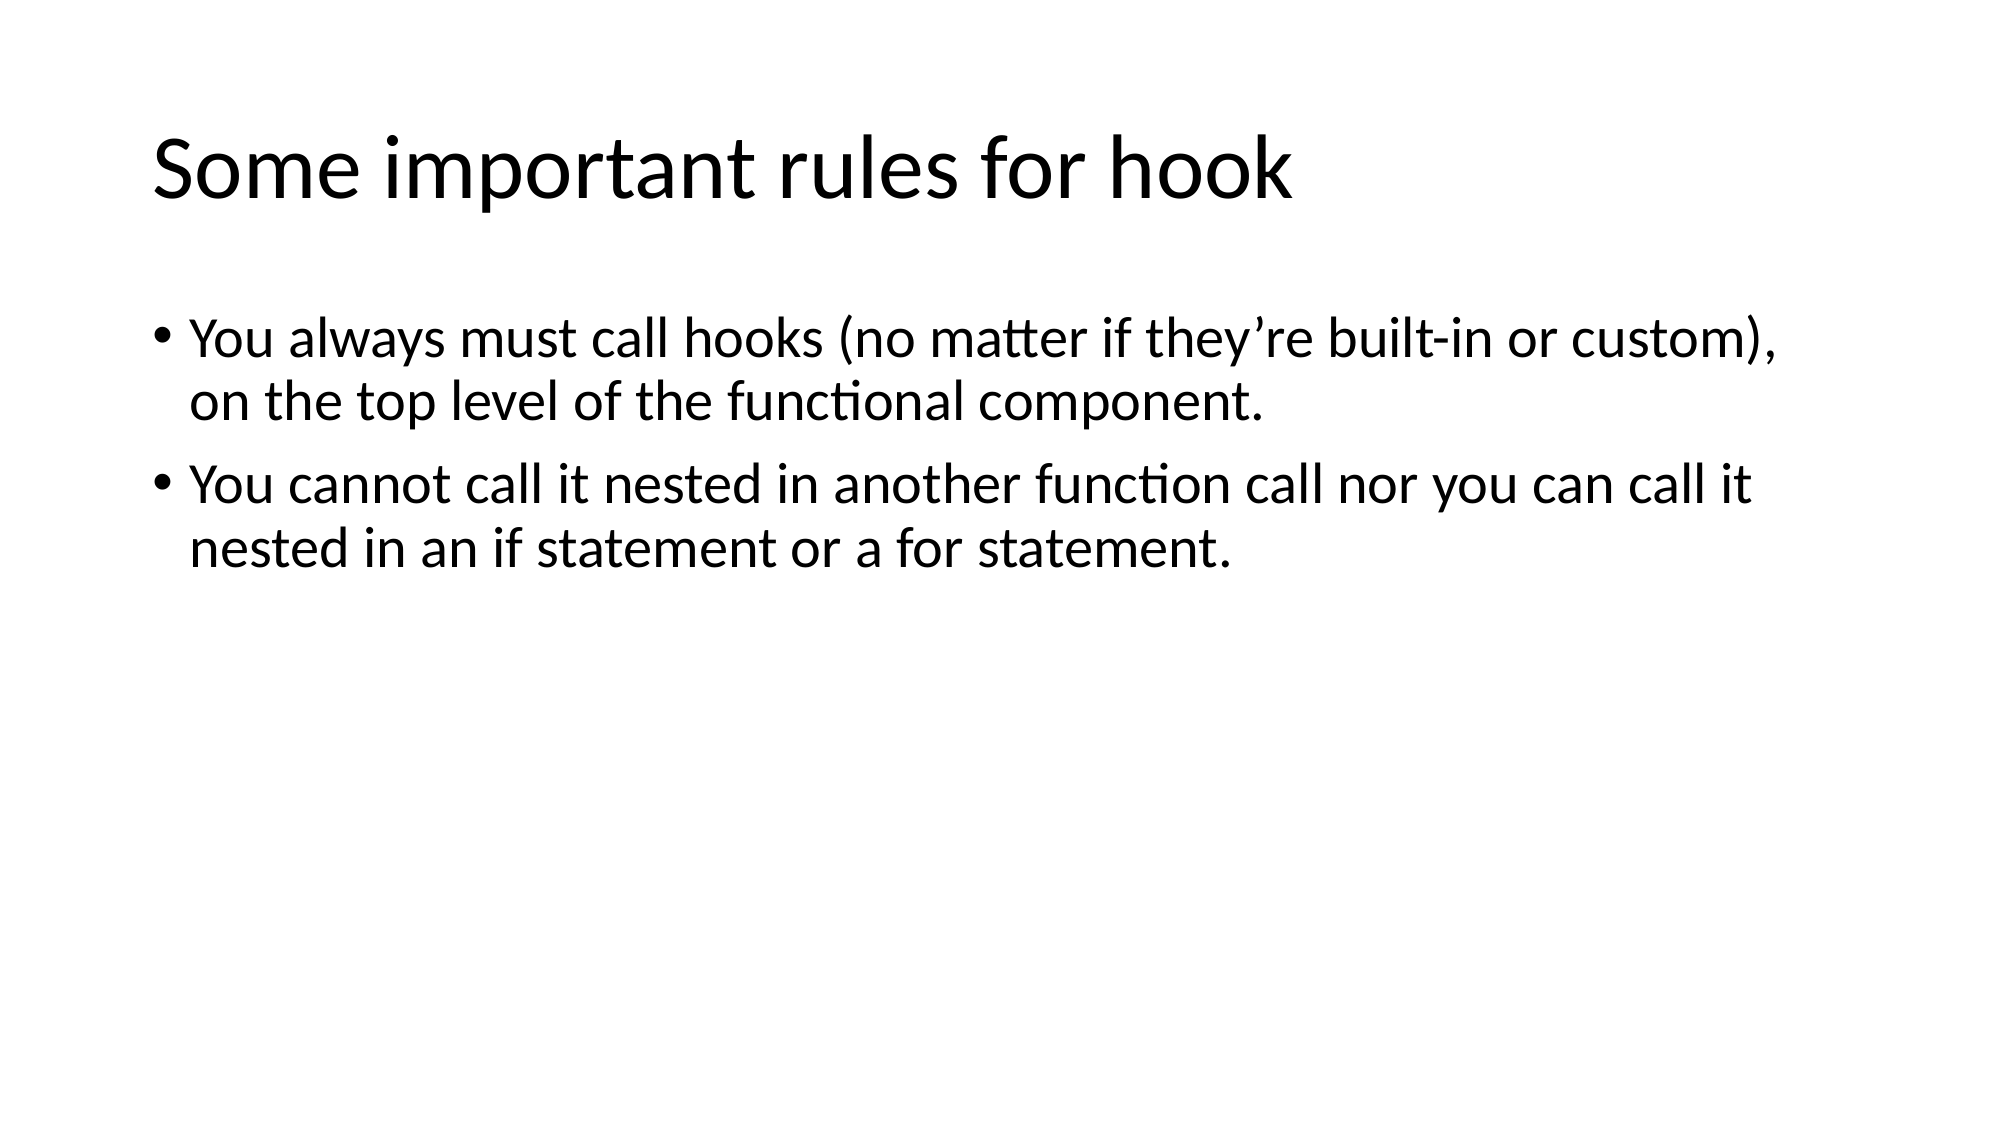

# Some important rules for hook
You always must call hooks (no matter if they’re built-in or custom), on the top level of the functional component.
You cannot call it nested in another function call nor you can call it nested in an if statement or a for statement.